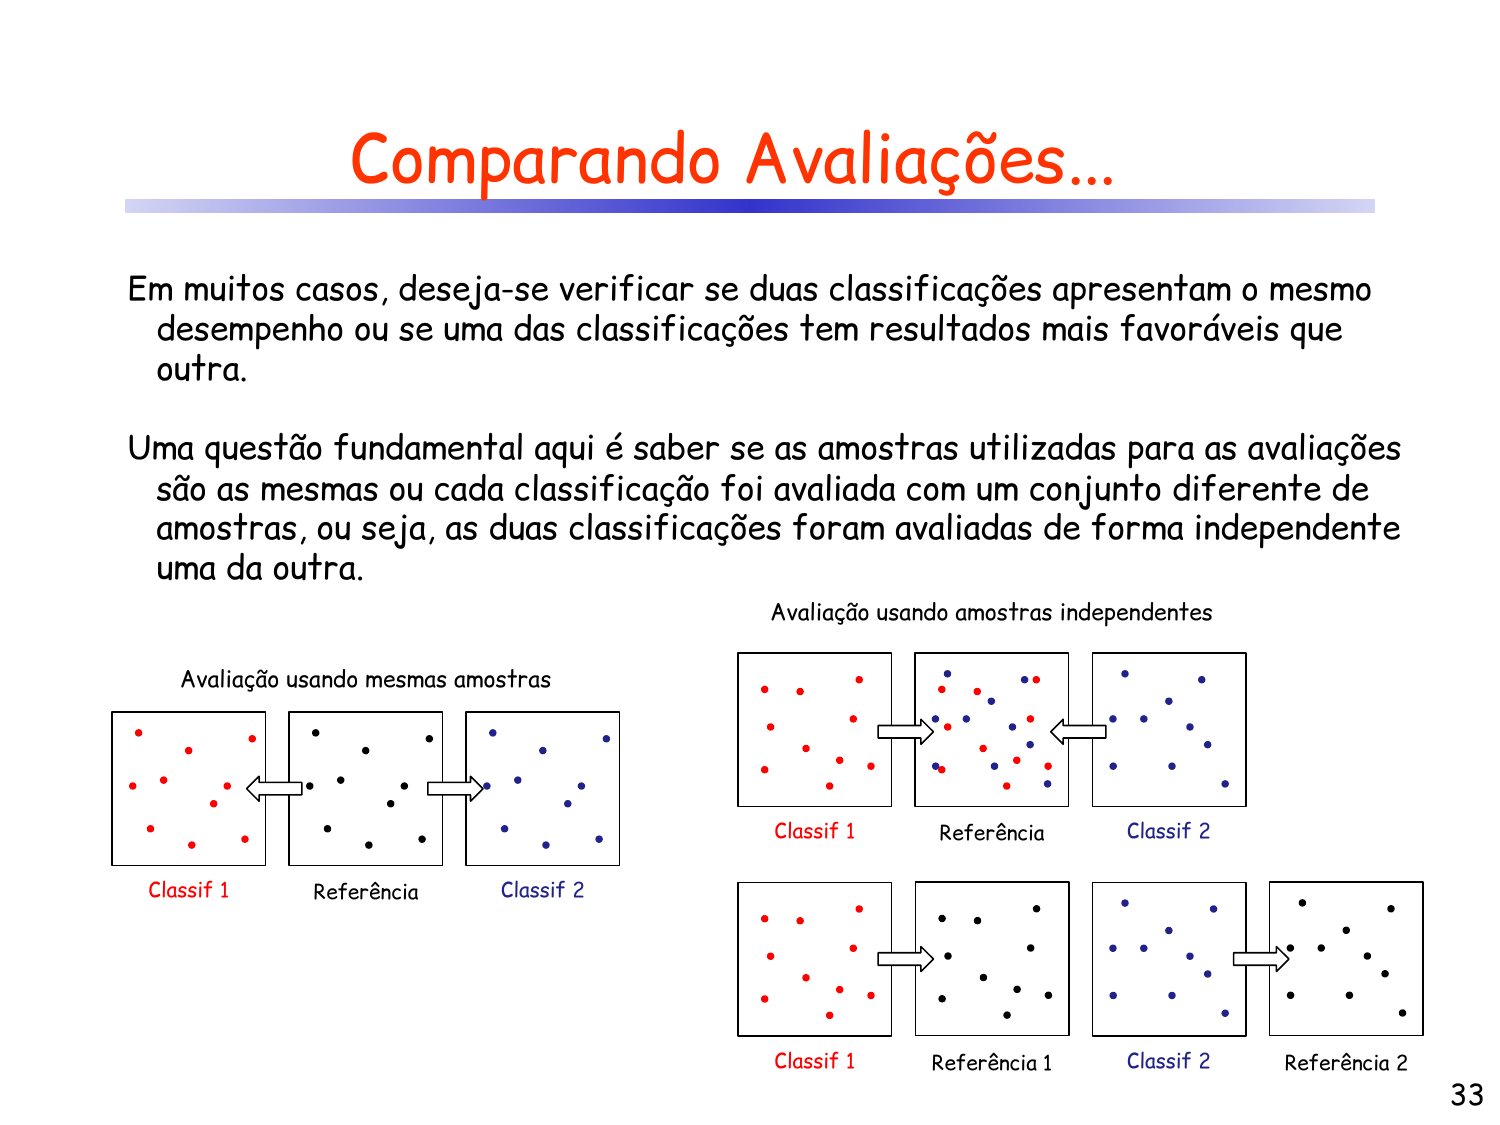

# Comparando Avaliações...
Em muitos casos, deseja-se verificar se duas classificações apresentam o mesmo desempenho ou se uma das classificações tem resultados mais favoráveis que outra.

Uma questão fundamental aqui é saber se as amostras utilizadas para as avaliações são as mesmas ou cada classificação foi avaliada com um conjunto diferente de amostras, ou seja, as duas classificações foram avaliadas de forma independente uma da outra.
Avaliação usando amostras independentes

Classif 1

Classif 2
Referência
Avaliação usando mesmas amostras

Classif 1
Classif 2
Referência

Classif 1

Classif 2
Referência 2
Referência 1

33